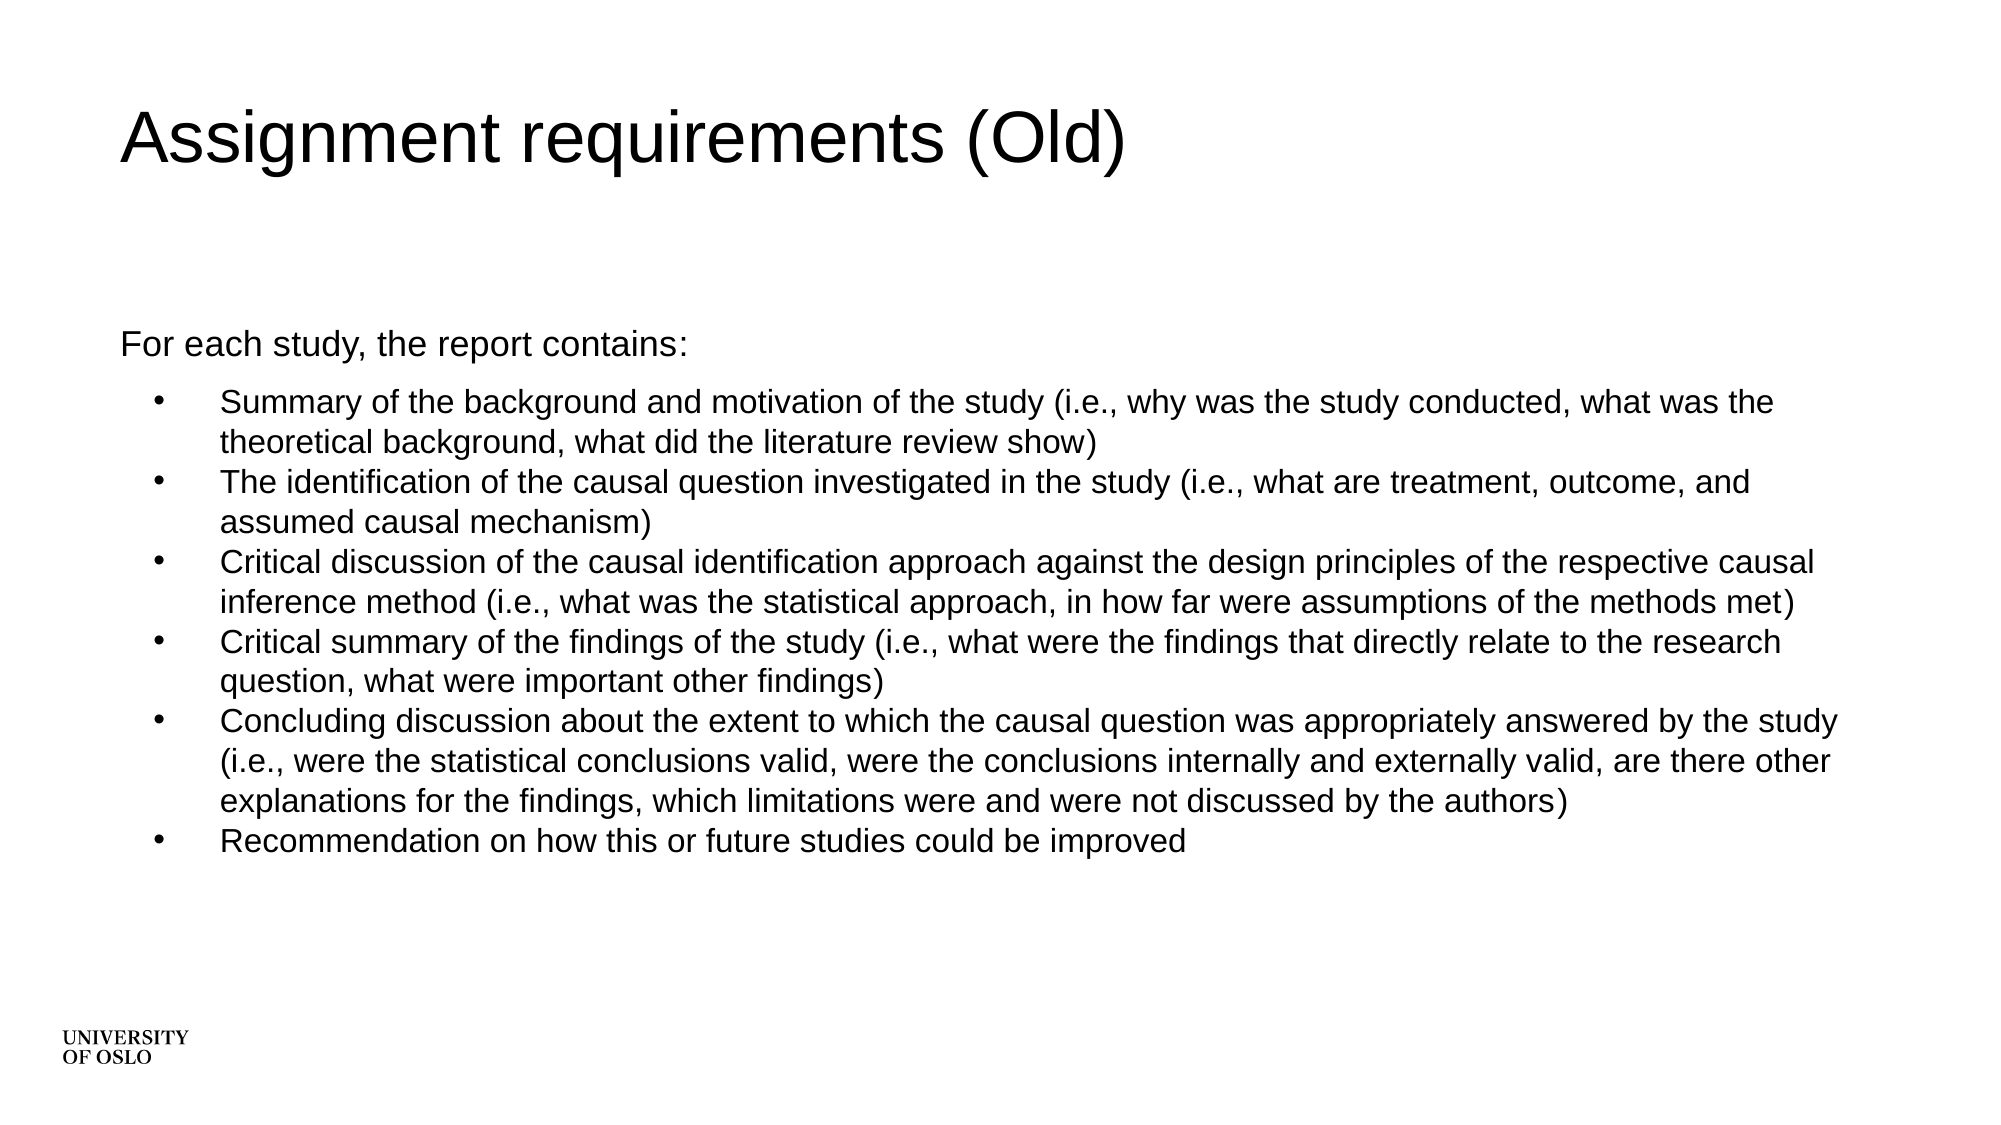

# Assignment requirements (Old)
For each study, the report contains:
Summary of the background and motivation of the study (i.e., why was the study conducted, what was the theoretical background, what did the literature review show)
The identification of the causal question investigated in the study (i.e., what are treatment, outcome, and assumed causal mechanism)
Critical discussion of the causal identification approach against the design principles of the respective causal inference method (i.e., what was the statistical approach, in how far were assumptions of the methods met)
Critical summary of the findings of the study (i.e., what were the findings that directly relate to the research question, what were important other findings)
Concluding discussion about the extent to which the causal question was appropriately answered by the study (i.e., were the statistical conclusions valid, were the conclusions internally and externally valid, are there other explanations for the findings, which limitations were and were not discussed by the authors)
Recommendation on how this or future studies could be improved